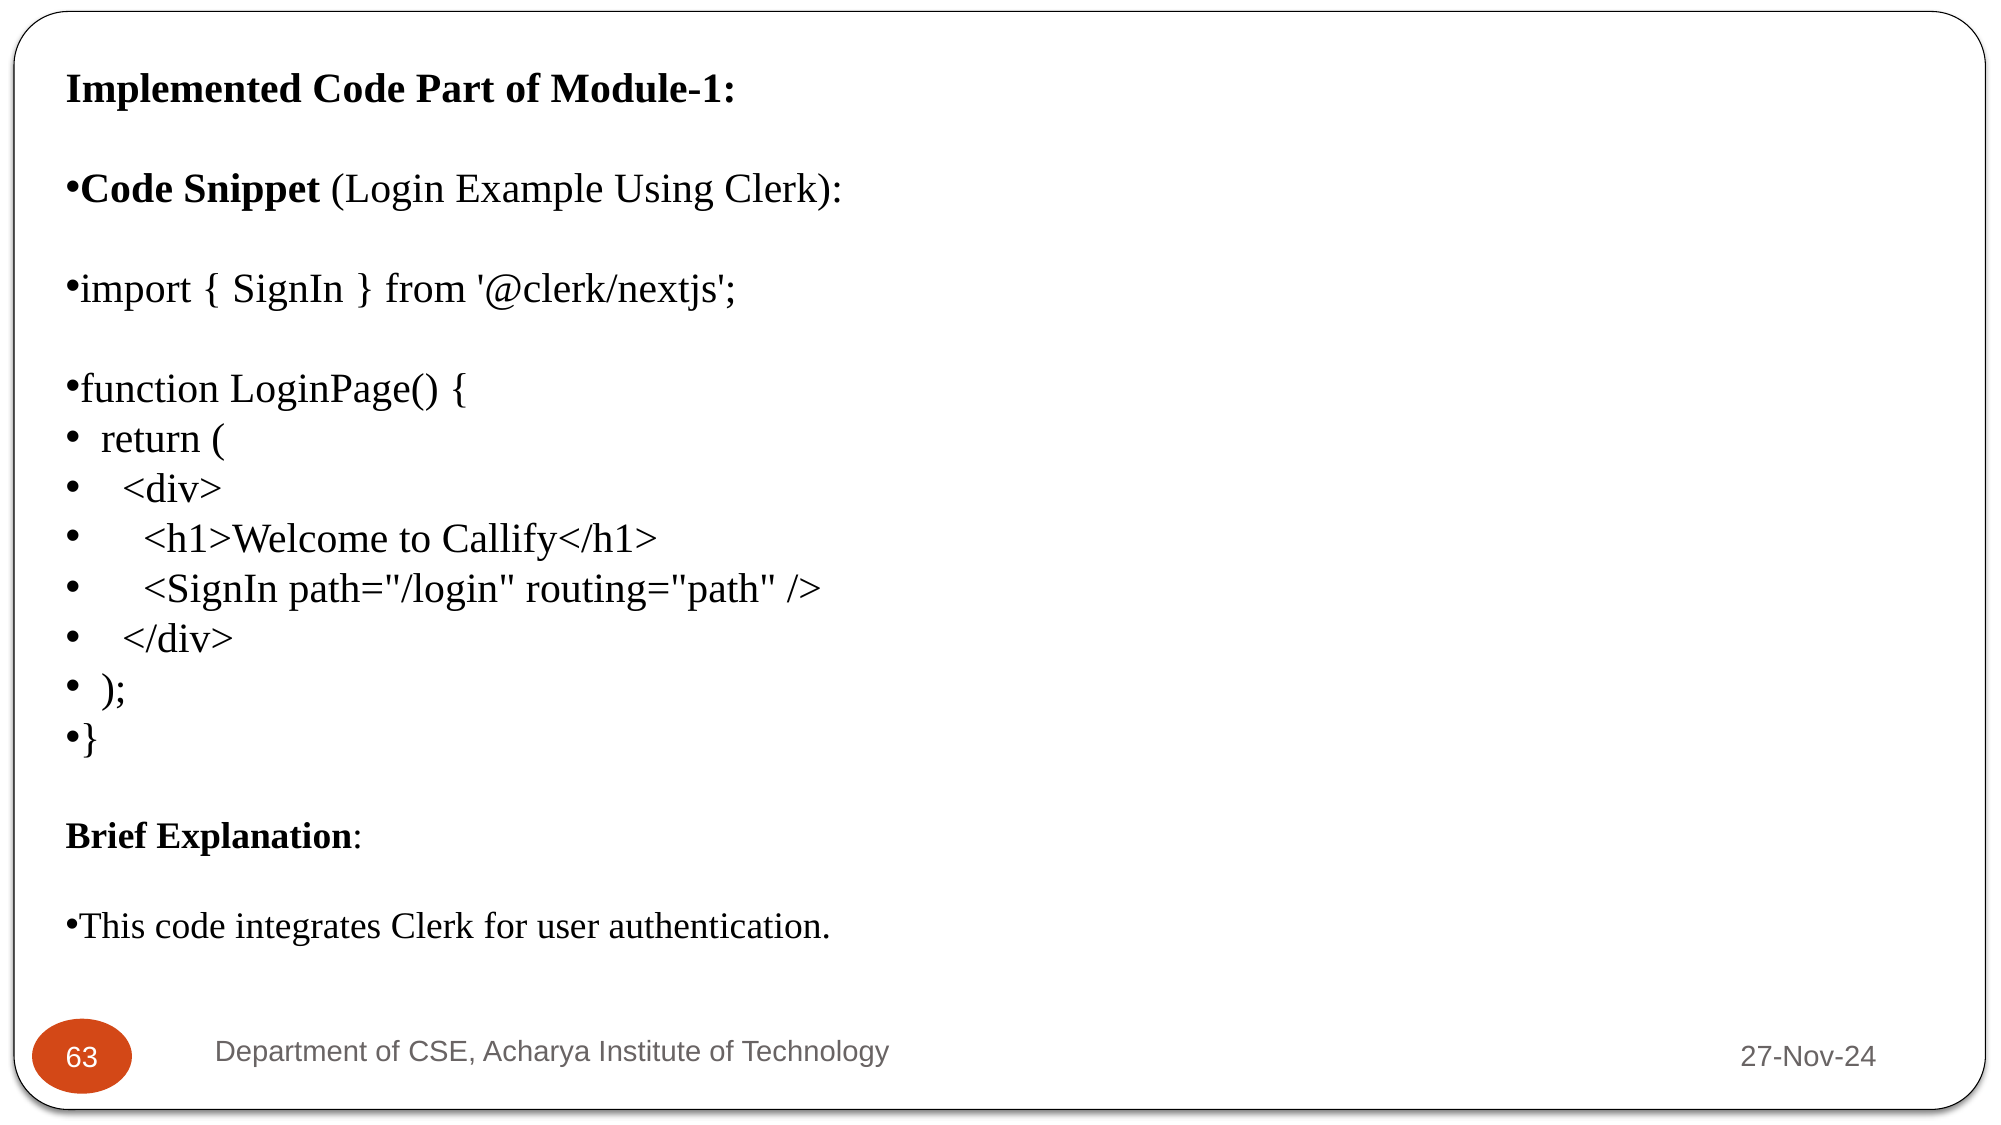

Implemented Code Part of Module-1:

Code Snippet (Login Example Using Clerk):

import { SignIn } from '@clerk/nextjs';

function LoginPage() {
  return (
    <div>
      <h1>Welcome to Callify</h1>
      <SignIn path="/login" routing="path" />
    </div>
  );
}

Brief Explanation:

This code integrates Clerk for user authentication.

Department of CSE, Acharya Institute of Technology
27-Nov-24
63